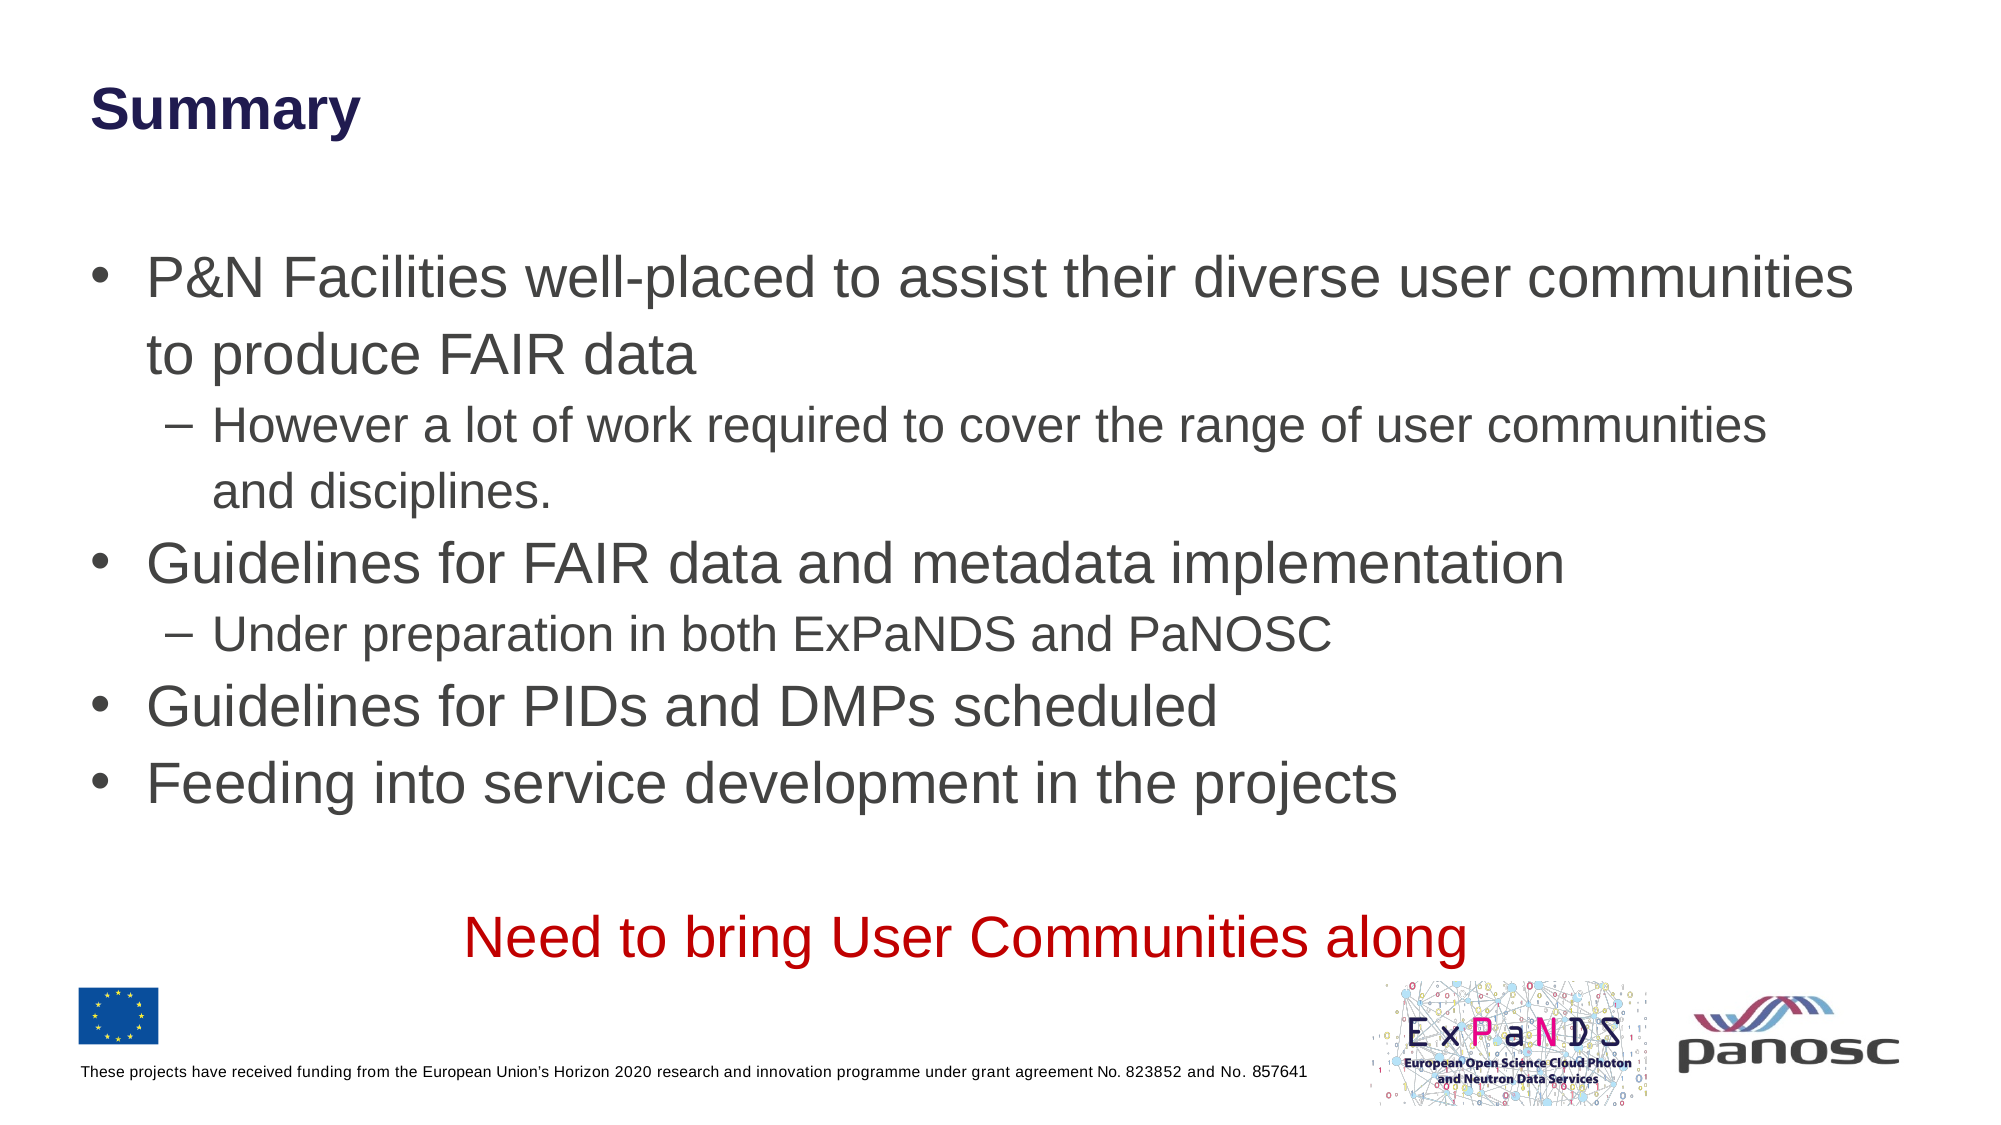

# Summary
P&N Facilities well-placed to assist their diverse user communities to produce FAIR data
However a lot of work required to cover the range of user communities and disciplines.
Guidelines for FAIR data and metadata implementation
Under preparation in both ExPaNDS and PaNOSC
Guidelines for PIDs and DMPs scheduled
Feeding into service development in the projects

Need to bring User Communities along